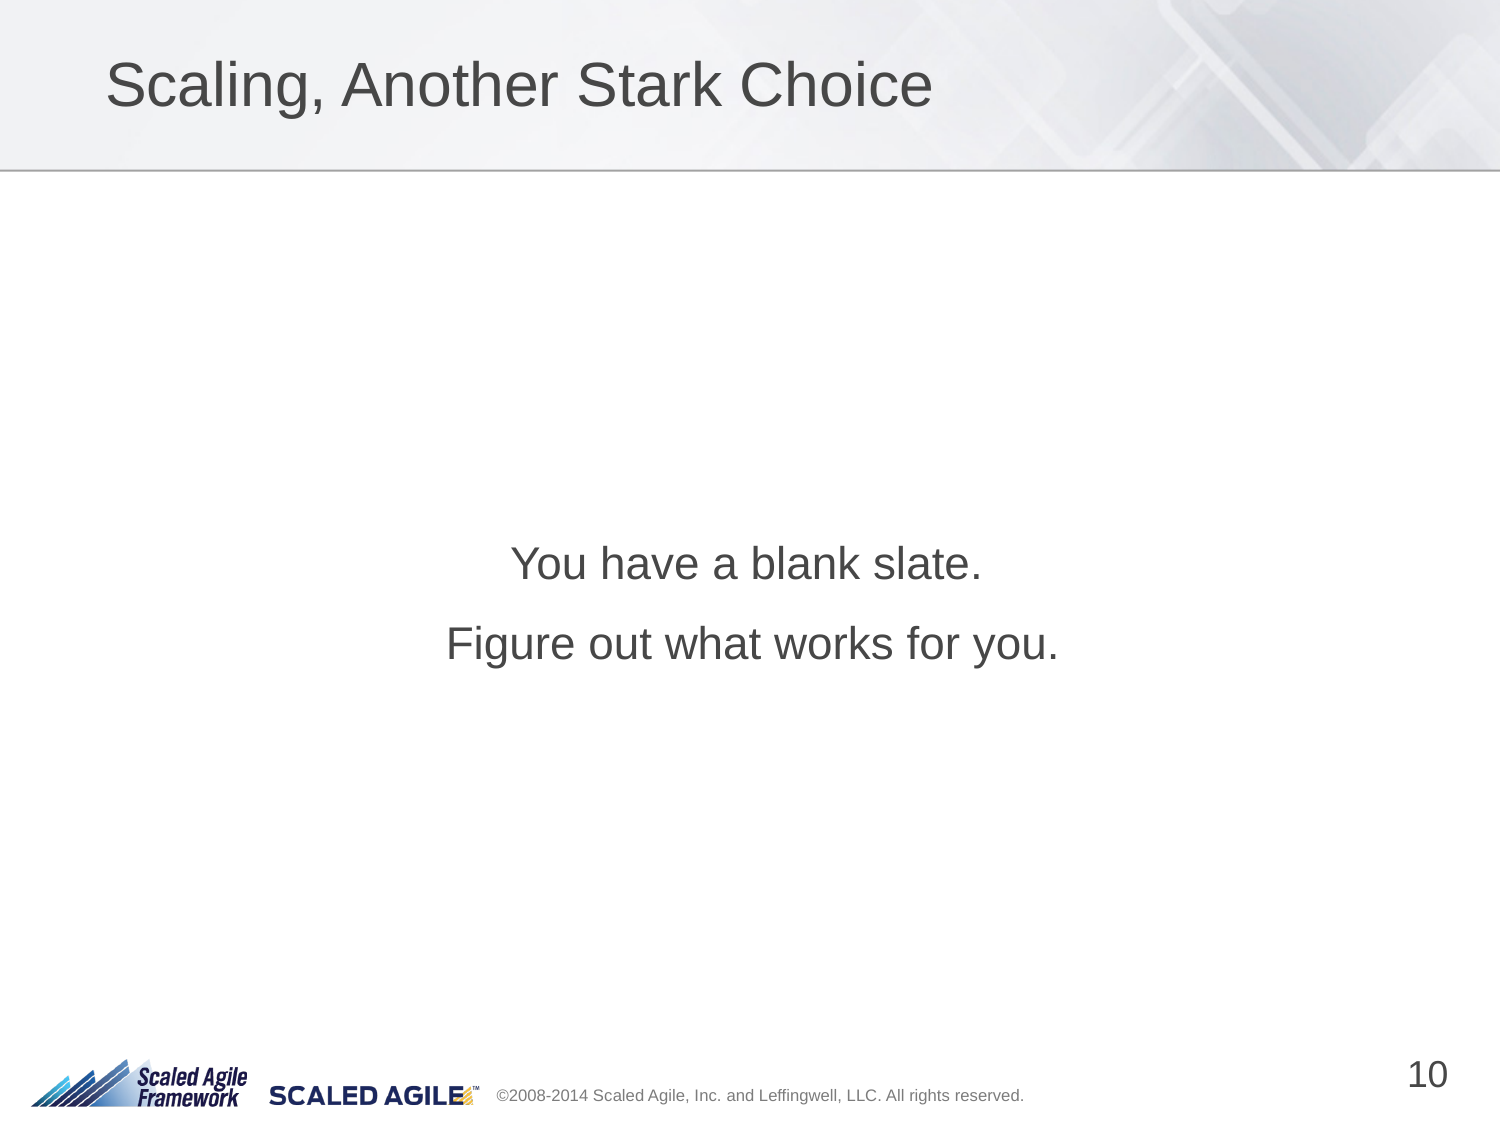

# Scaling, Another Stark Choice
You have a blank slate.
Figure out what works for you.
10